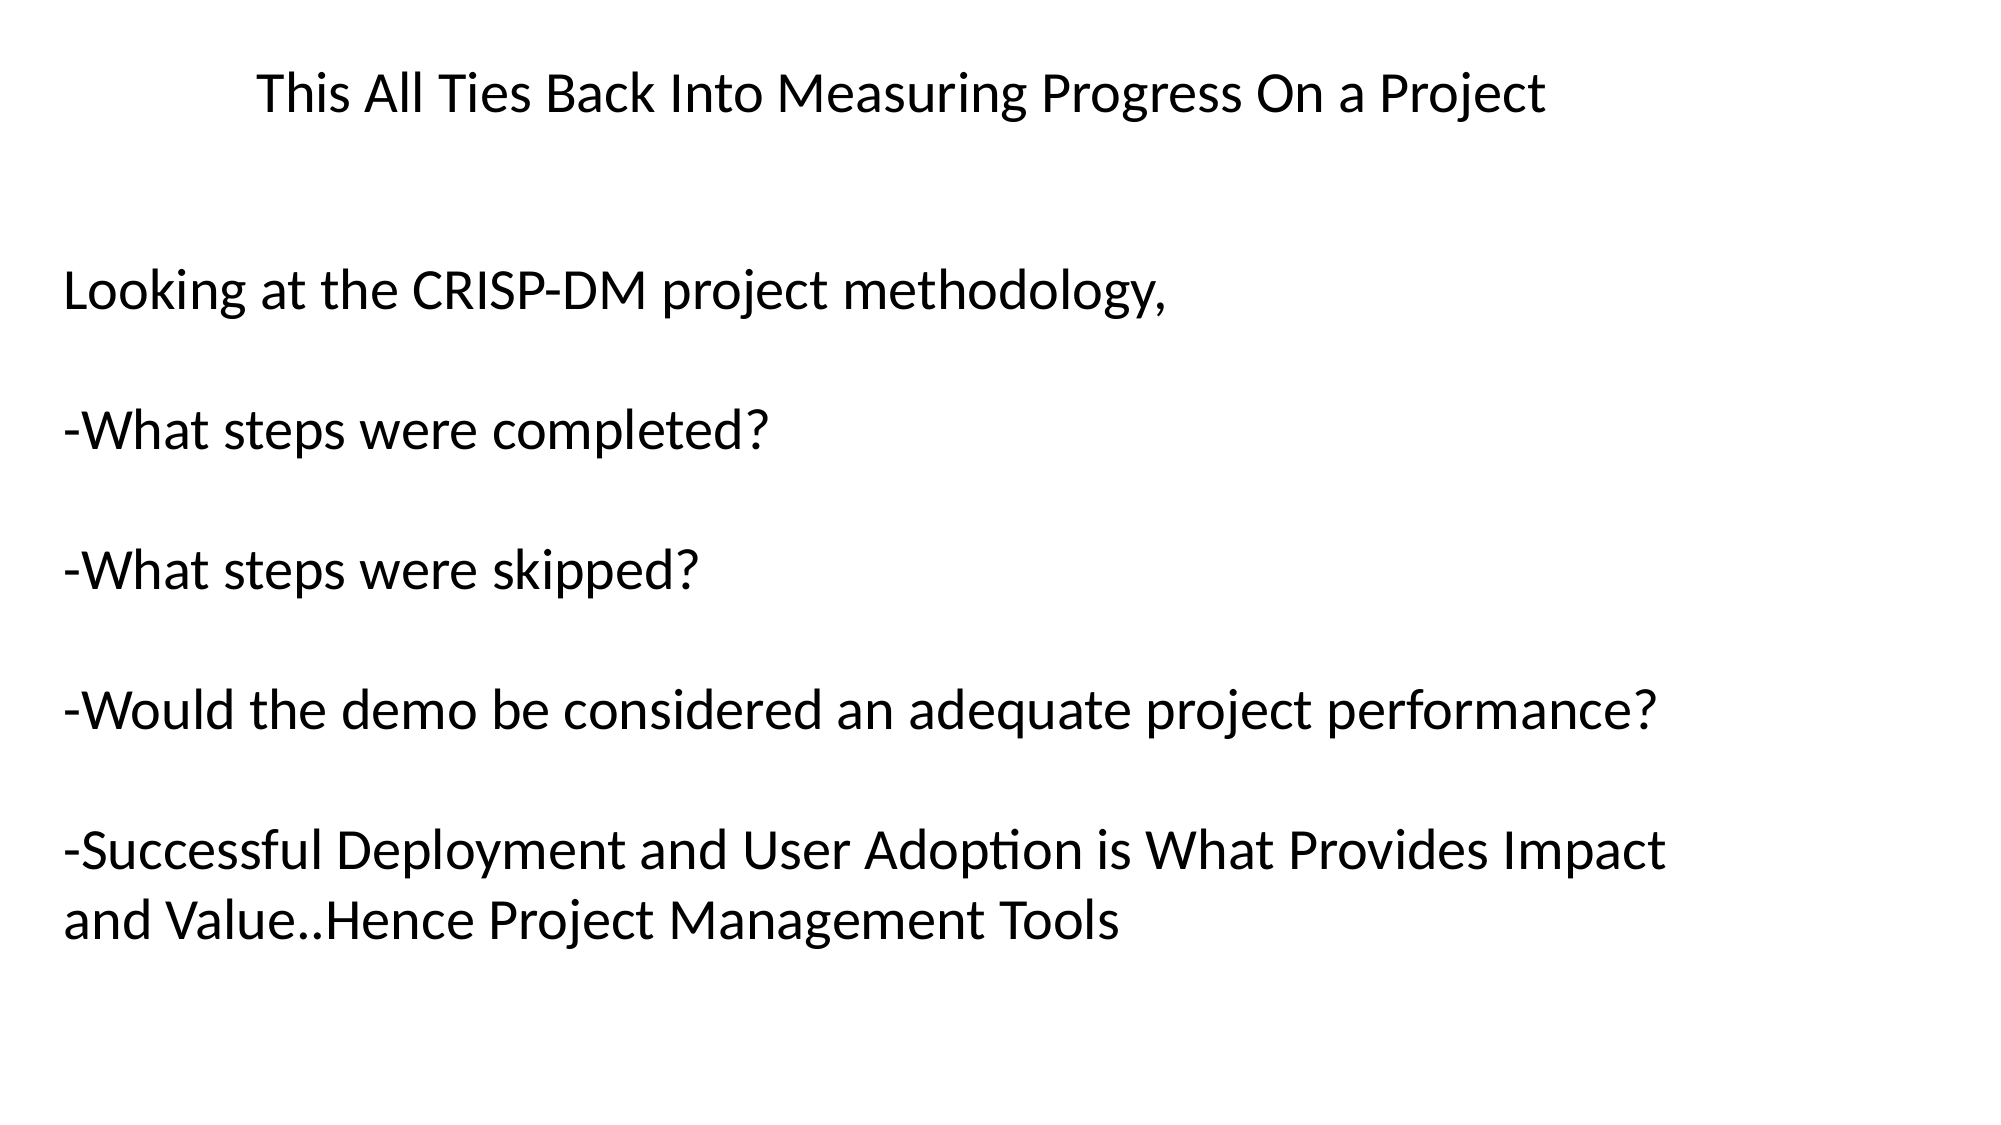

This All Ties Back Into Measuring Progress On a Project
Looking at the CRISP-DM project methodology,

-What steps were completed?

-What steps were skipped?

-Would the demo be considered an adequate project performance?

-Successful Deployment and User Adoption is What Provides Impact and Value..Hence Project Management Tools